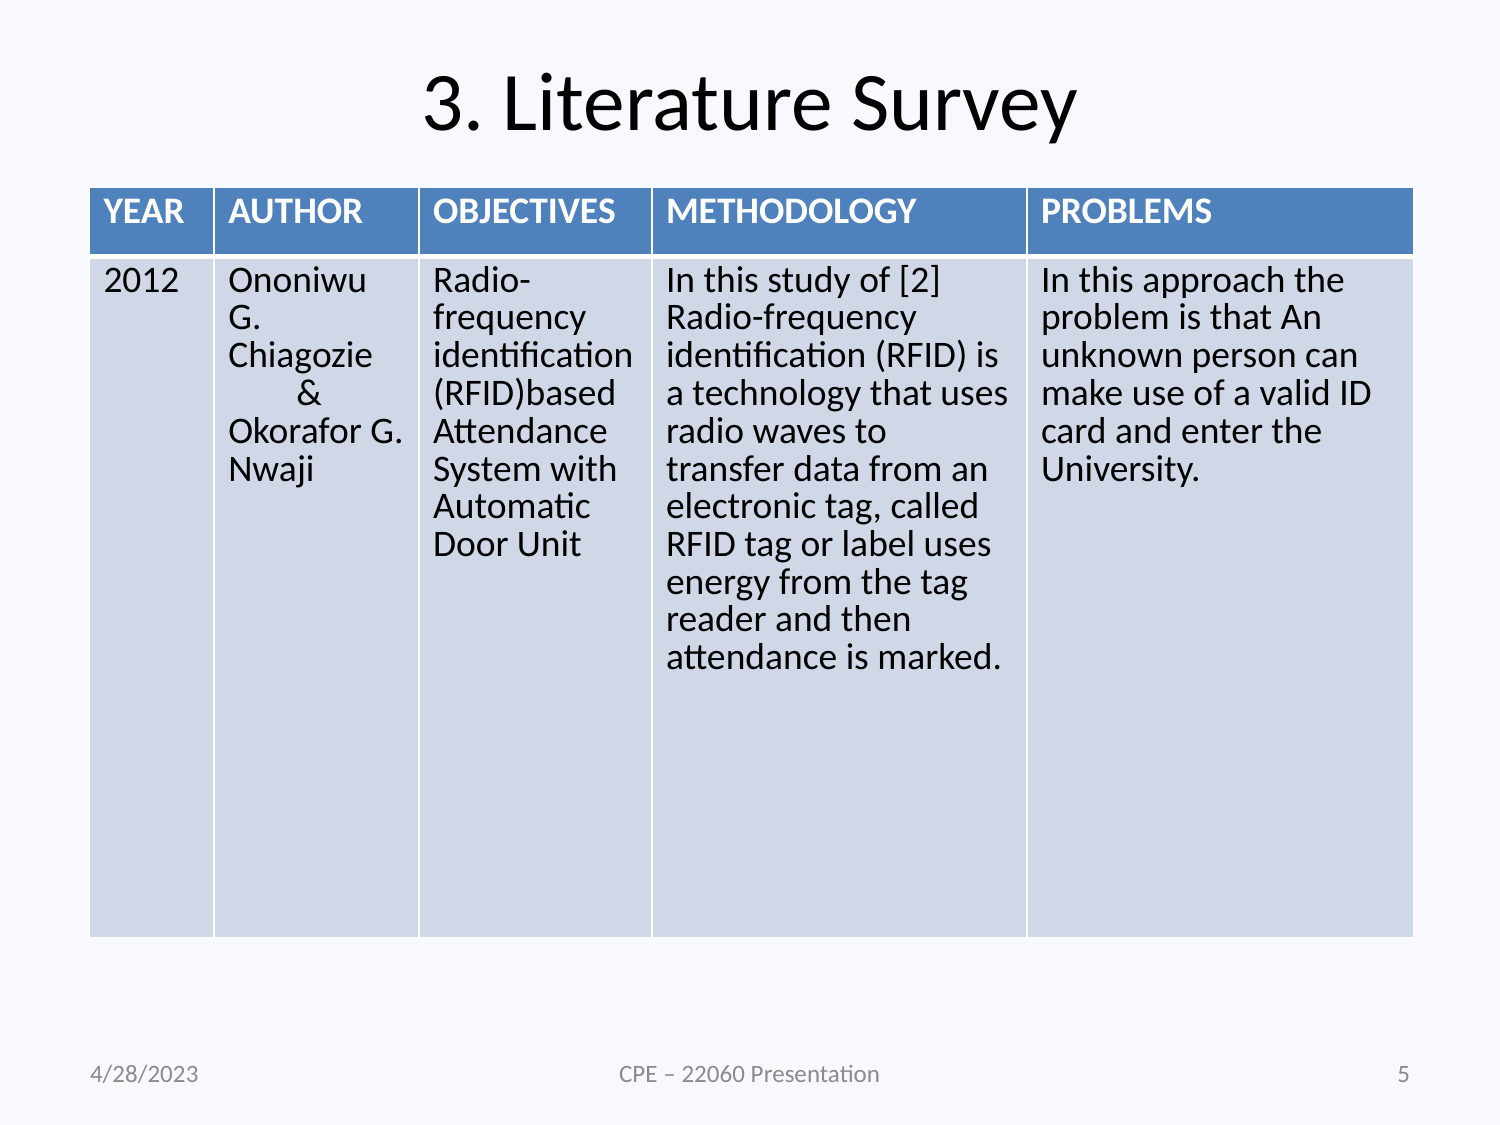

# 3. Literature Survey

| YEAR | AUTHOR | OBJECTIVES | METHODOLOGY | PROBLEMS |
| --- | --- | --- | --- | --- |
| 2012 | Ononiwu G. Chiagozie & Okorafor G. Nwaji | Radio-frequency identification (RFID)based Attendance System with Automatic Door Unit | In this study of [2] Radio-frequency identification (RFID) is a technology that uses radio waves to transfer data from an electronic tag, called RFID tag or label uses energy from the tag reader and then attendance is marked. | In this approach the problem is that An unknown person can make use of a valid ID card and enter the University. |
4/28/2023
CPE – 22060 Presentation
5